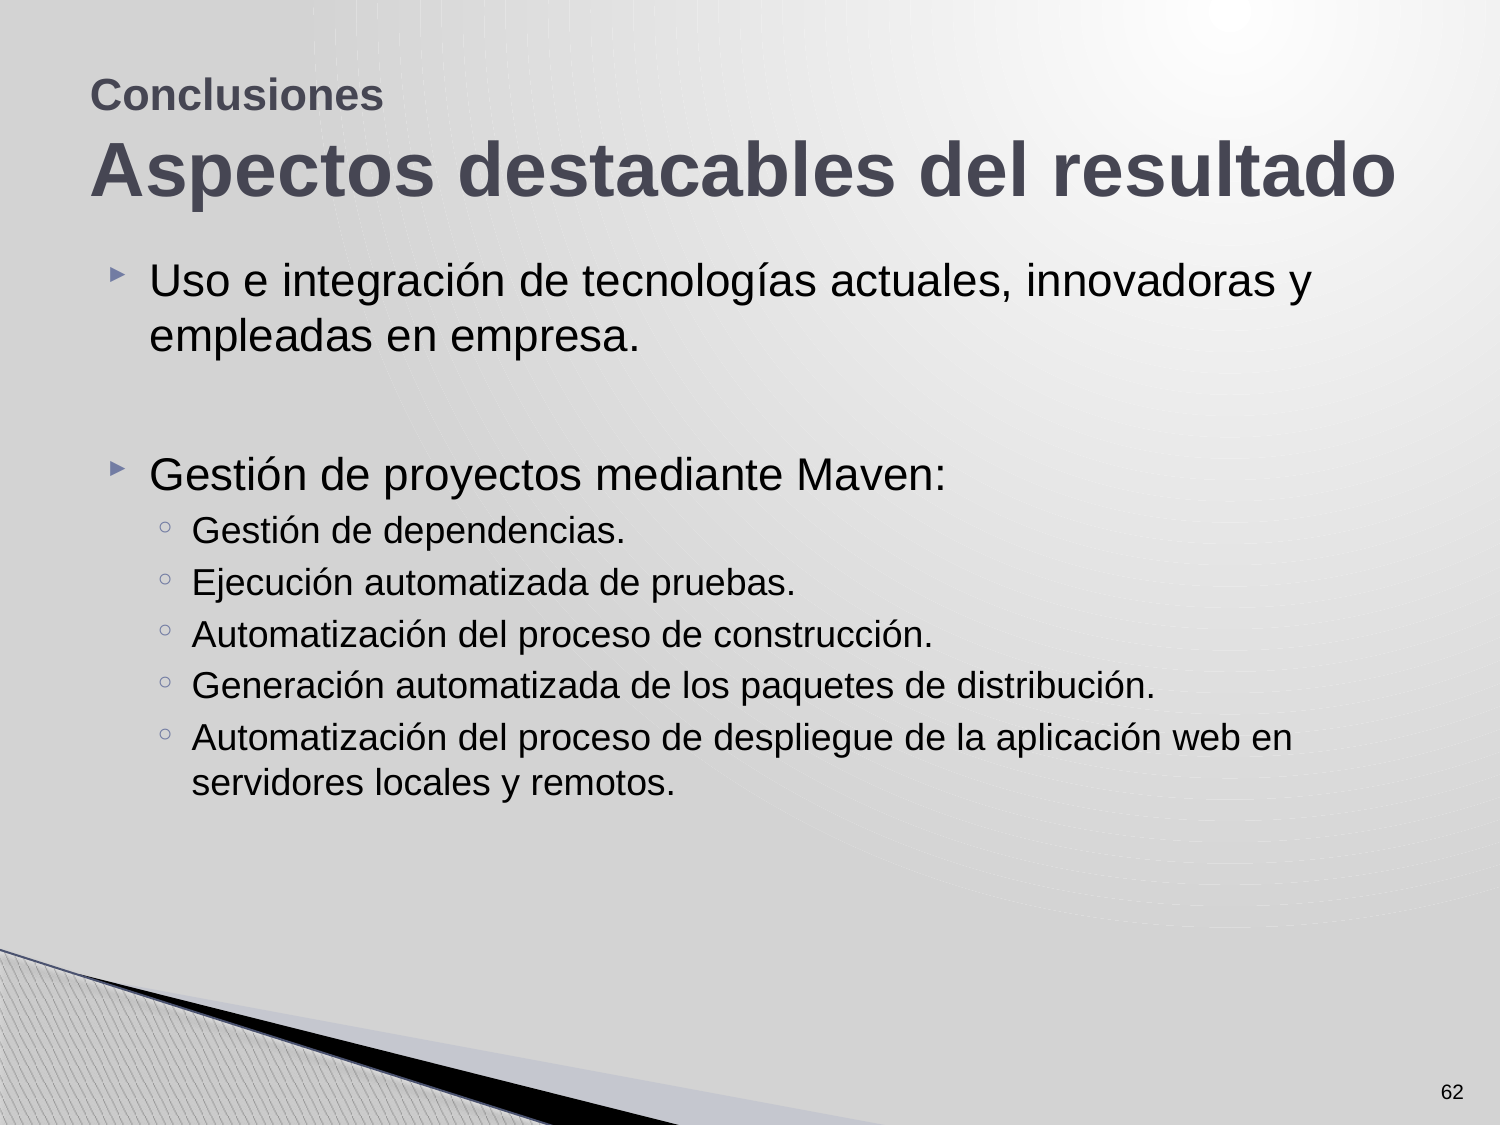

# Conclusiones Aspectos destacables del resultado
Uso e integración de tecnologías actuales, innovadoras y empleadas en empresa.

Gestión de proyectos mediante Maven:
Gestión de dependencias.
Ejecución automatizada de pruebas.
Automatización del proceso de construcción.
Generación automatizada de los paquetes de distribución.
Automatización del proceso de despliegue de la aplicación web en servidores locales y remotos.
62